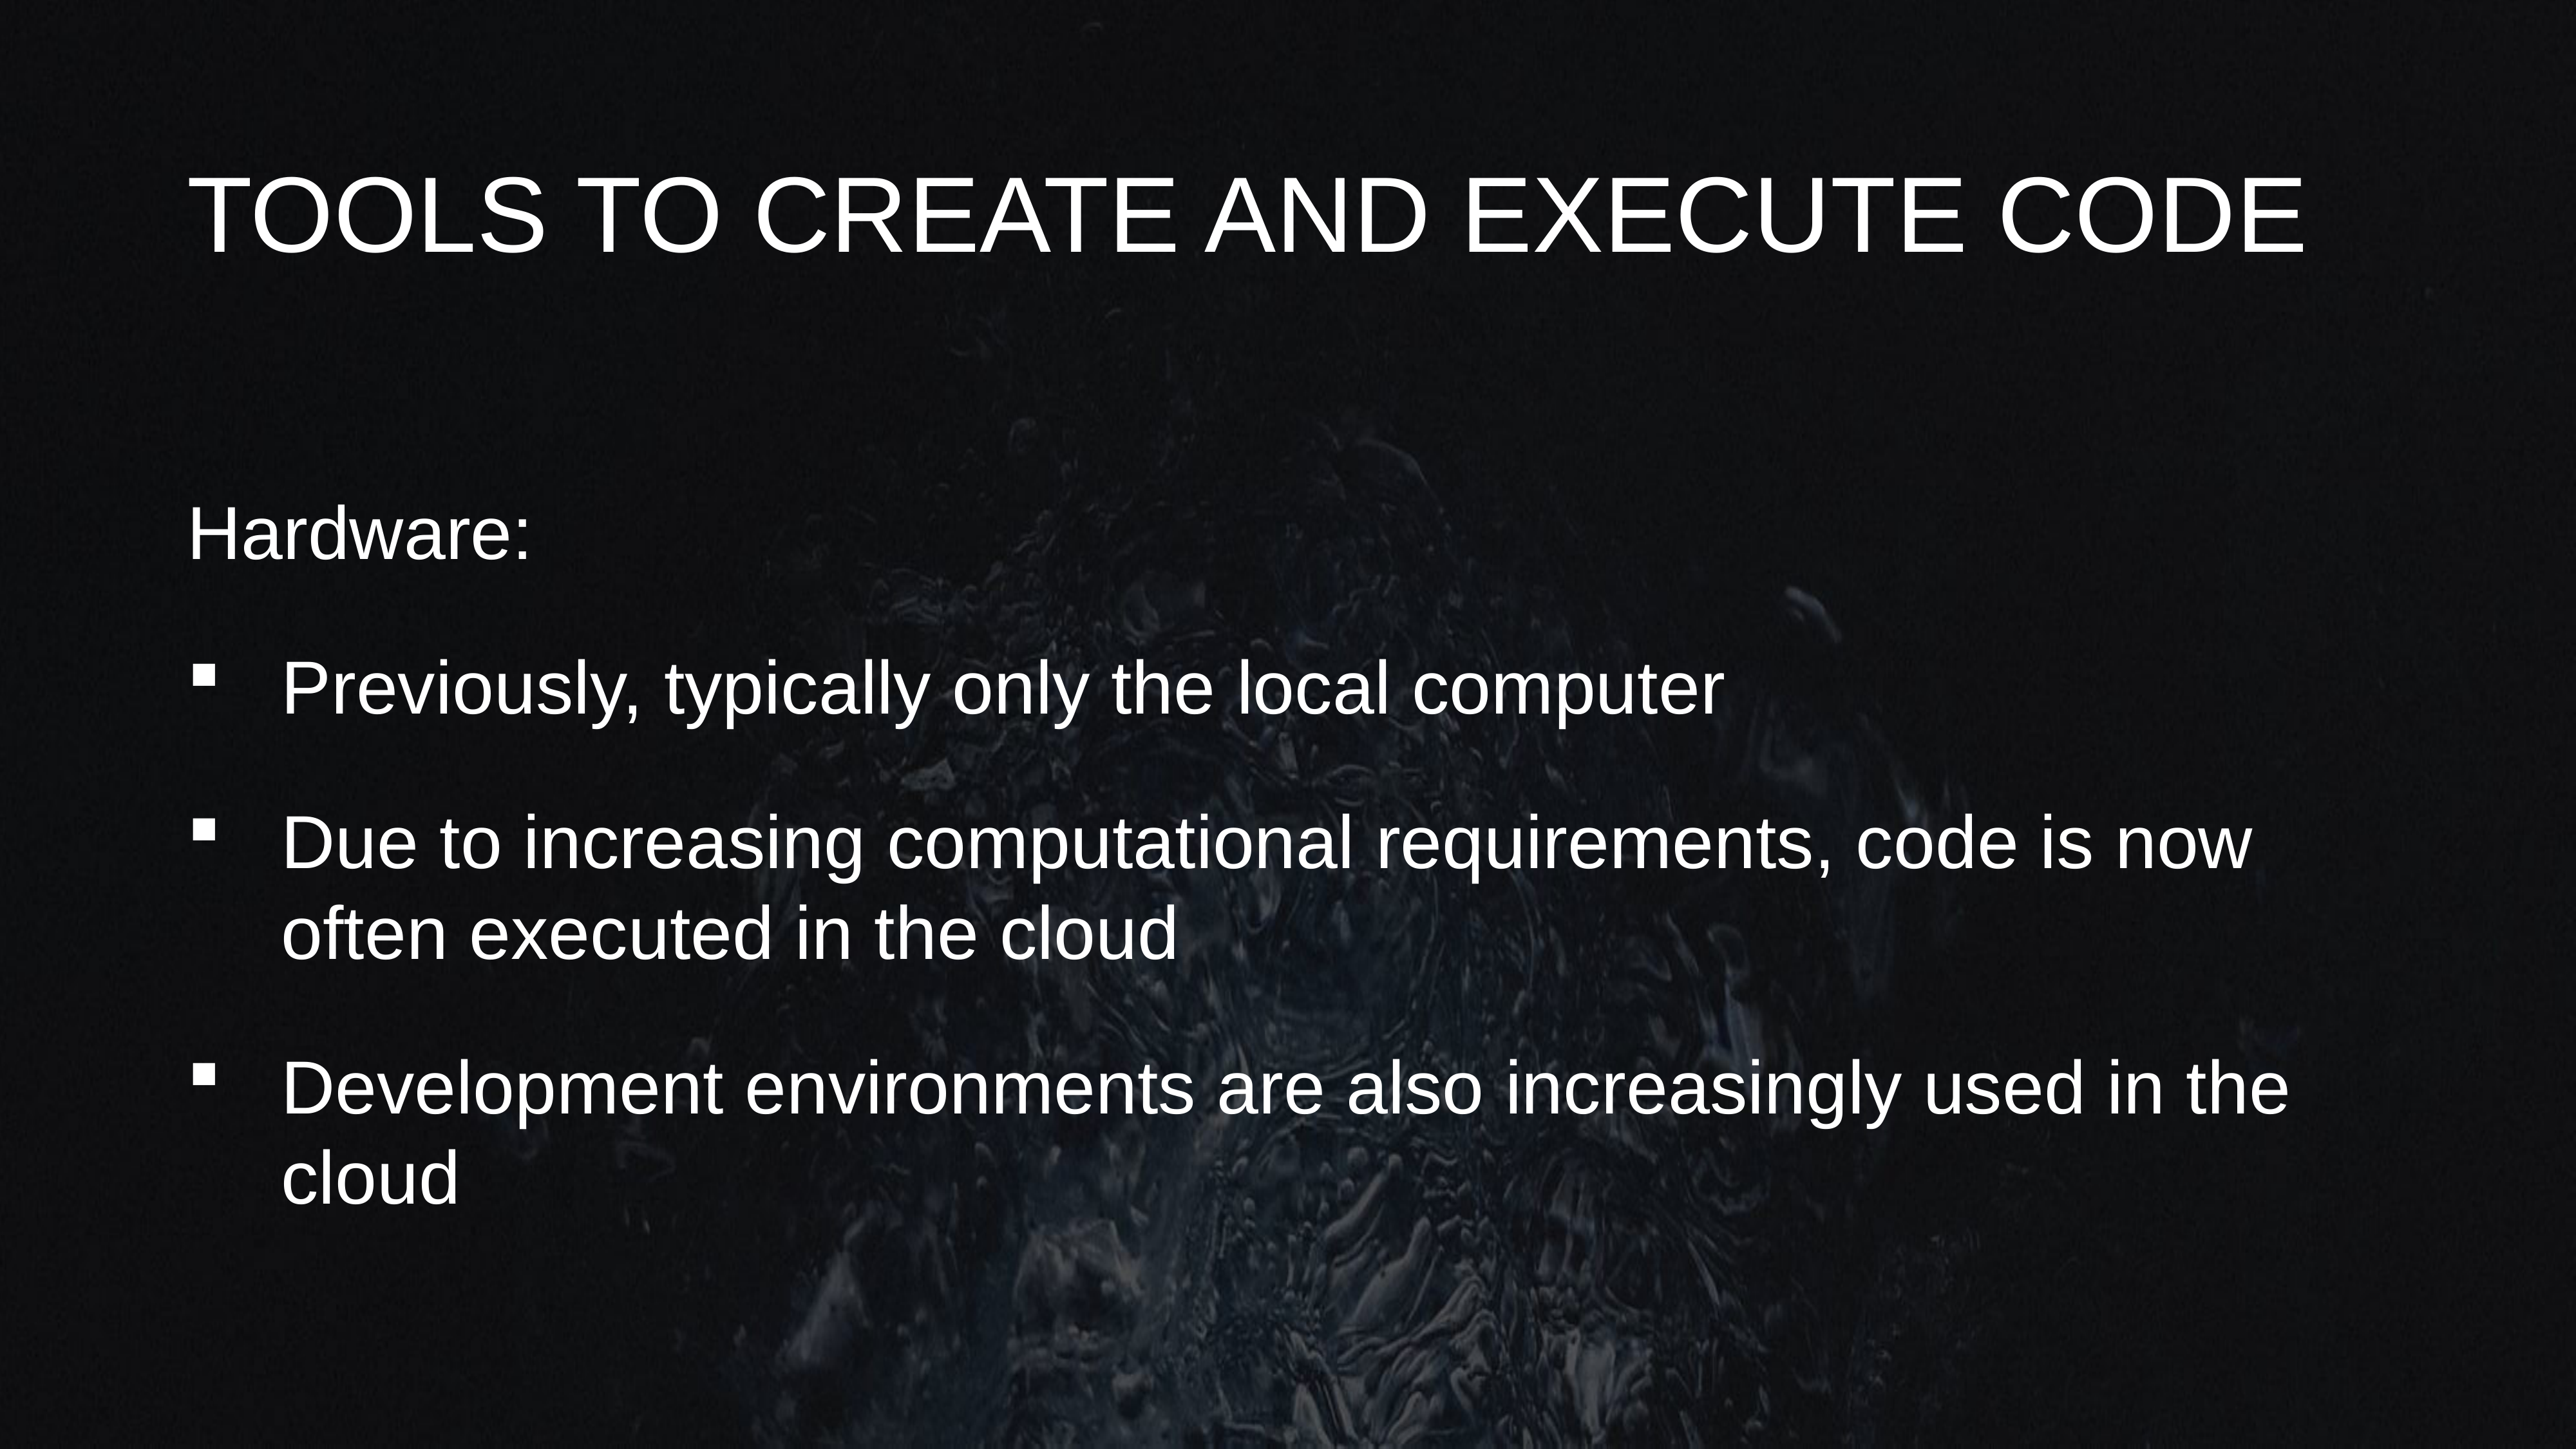

# Tools to create and execute code
Hardware:
Previously, typically only the local computer
Due to increasing computational requirements, code is now often executed in the cloud
Development environments are also increasingly used in the cloud